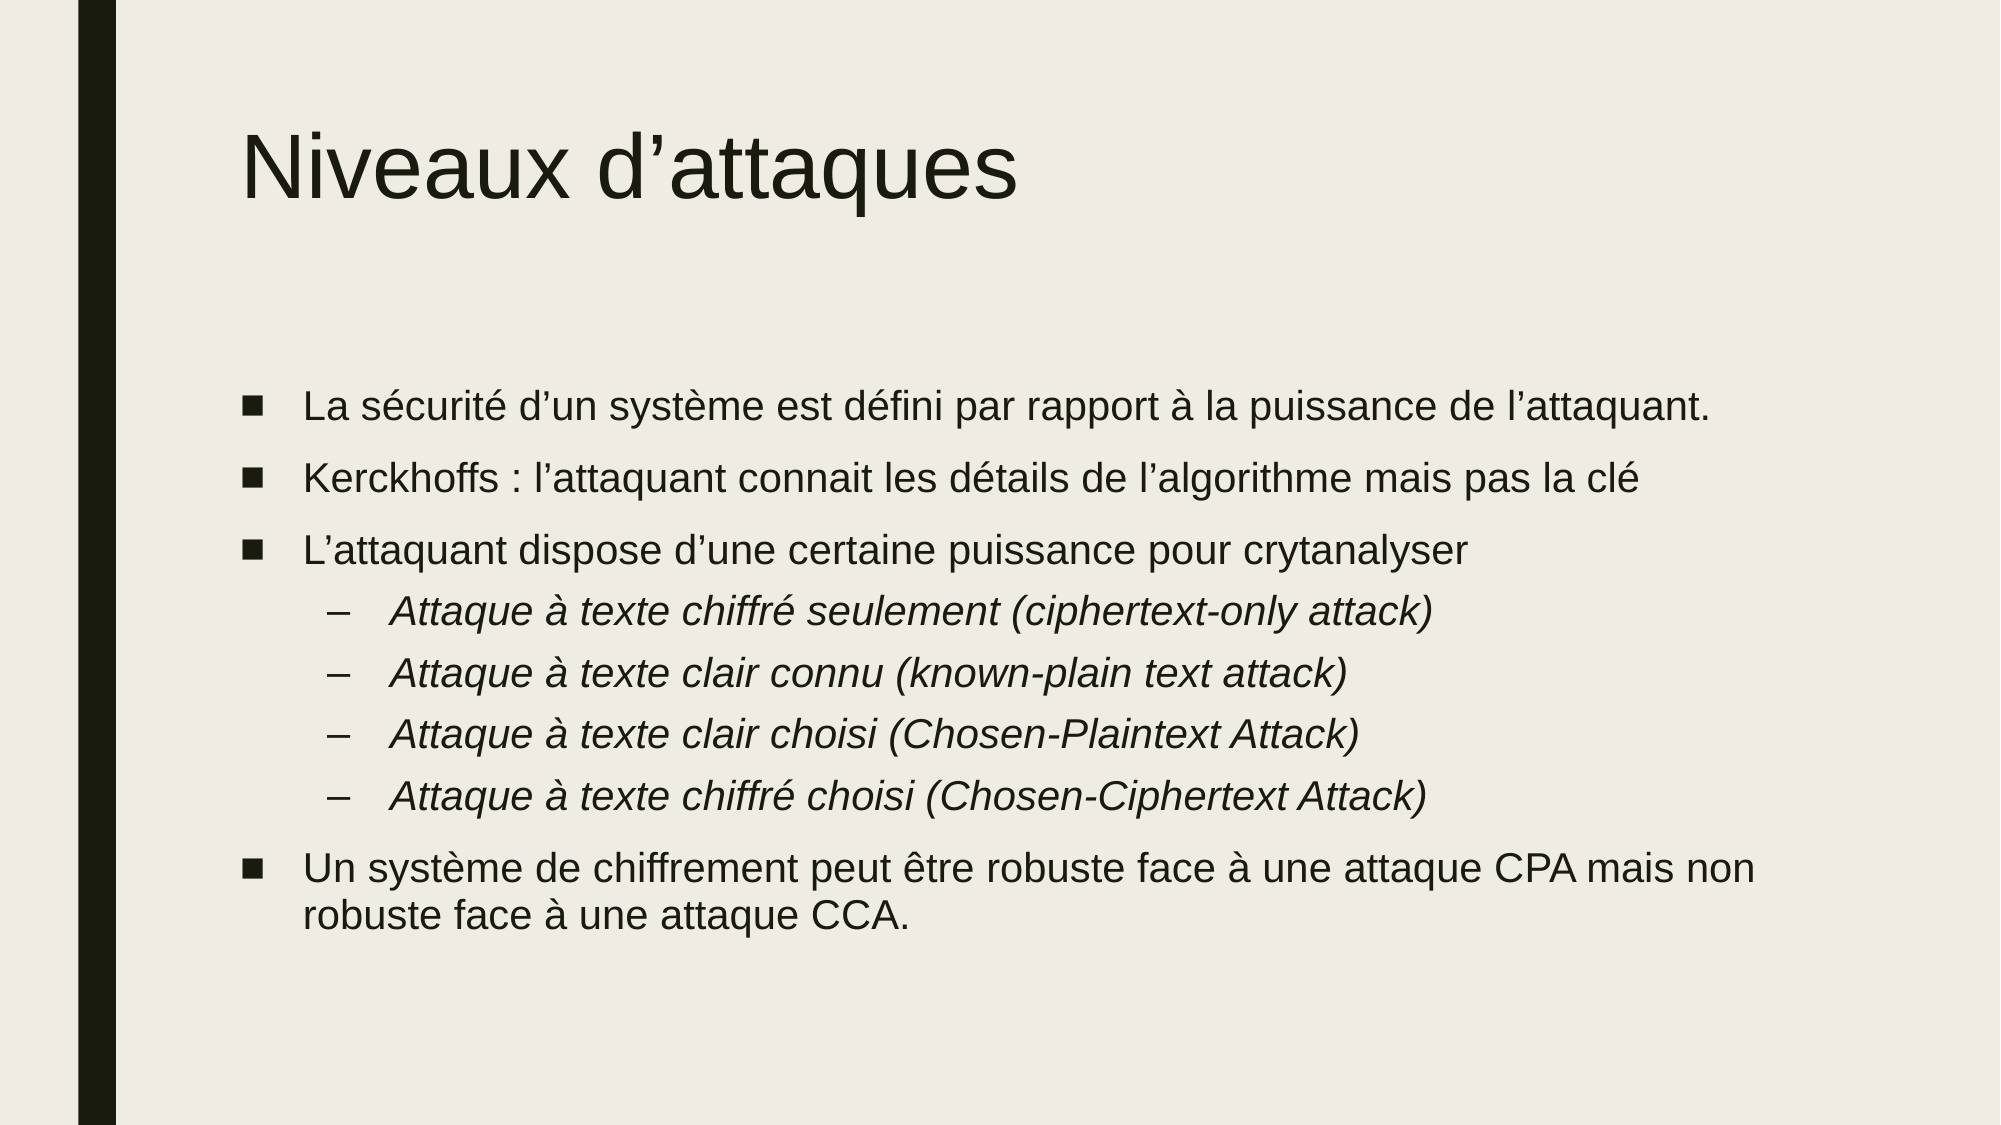

# Niveaux d’attaques
La sécurité d’un système est défini par rapport à la puissance de l’attaquant.
Kerckhoffs : l’attaquant connait les détails de l’algorithme mais pas la clé
L’attaquant dispose d’une certaine puissance pour crytanalyser
Attaque à texte chiffré seulement (ciphertext-only attack)
Attaque à texte clair connu (known-plain text attack)
Attaque à texte clair choisi (Chosen-Plaintext Attack)
Attaque à texte chiffré choisi (Chosen-Ciphertext Attack)
Un système de chiffrement peut être robuste face à une attaque CPA mais non robuste face à une attaque CCA.